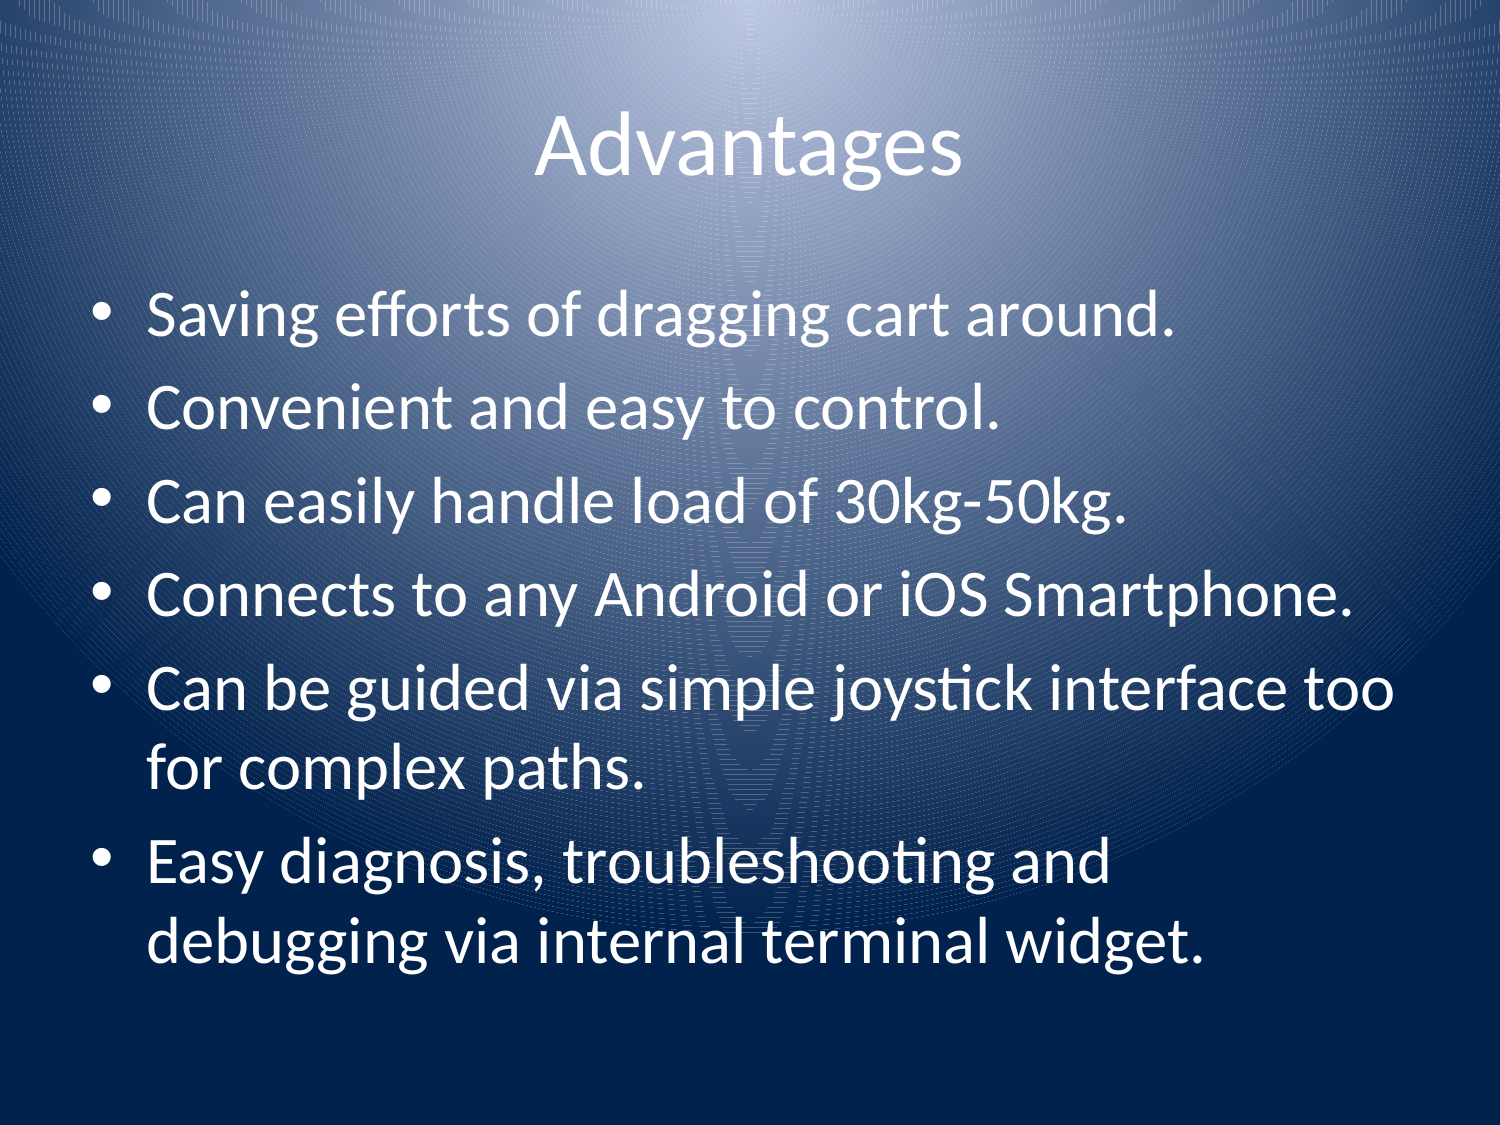

# Advantages
Saving efforts of dragging cart around.
Convenient and easy to control.
Can easily handle load of 30kg-50kg.
Connects to any Android or iOS Smartphone.
Can be guided via simple joystick interface too for complex paths.
Easy diagnosis, troubleshooting and debugging via internal terminal widget.